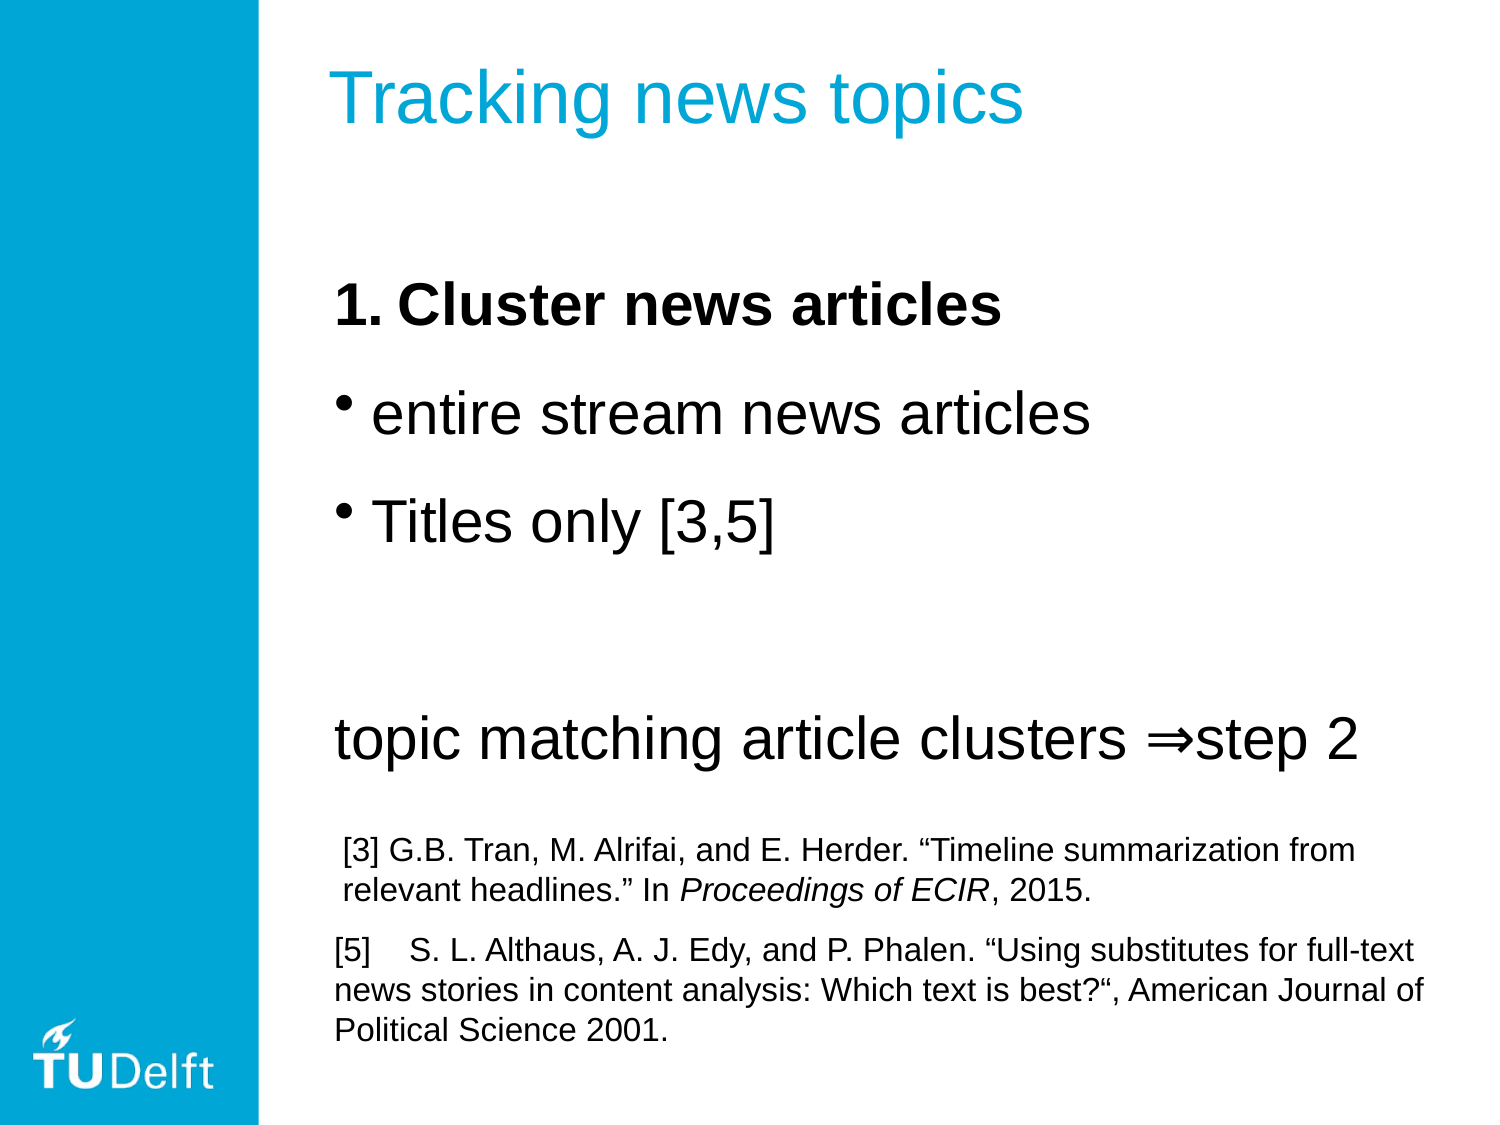

Tracking news topics
Cluster news articles
entire stream news articles
Titles only [3,5]

topic matching article clusters ⇒step 2
[3] G.B. Tran, M. Alrifai, and E. Herder. “Timeline summarization from relevant headlines.” In Proceedings of ECIR, 2015.
[5] 	S. L. Althaus, A. J. Edy, and P. Phalen. “Using substitutes for full-text news stories in content analysis: Which text is best?“, American Journal of Political Science 2001.
18